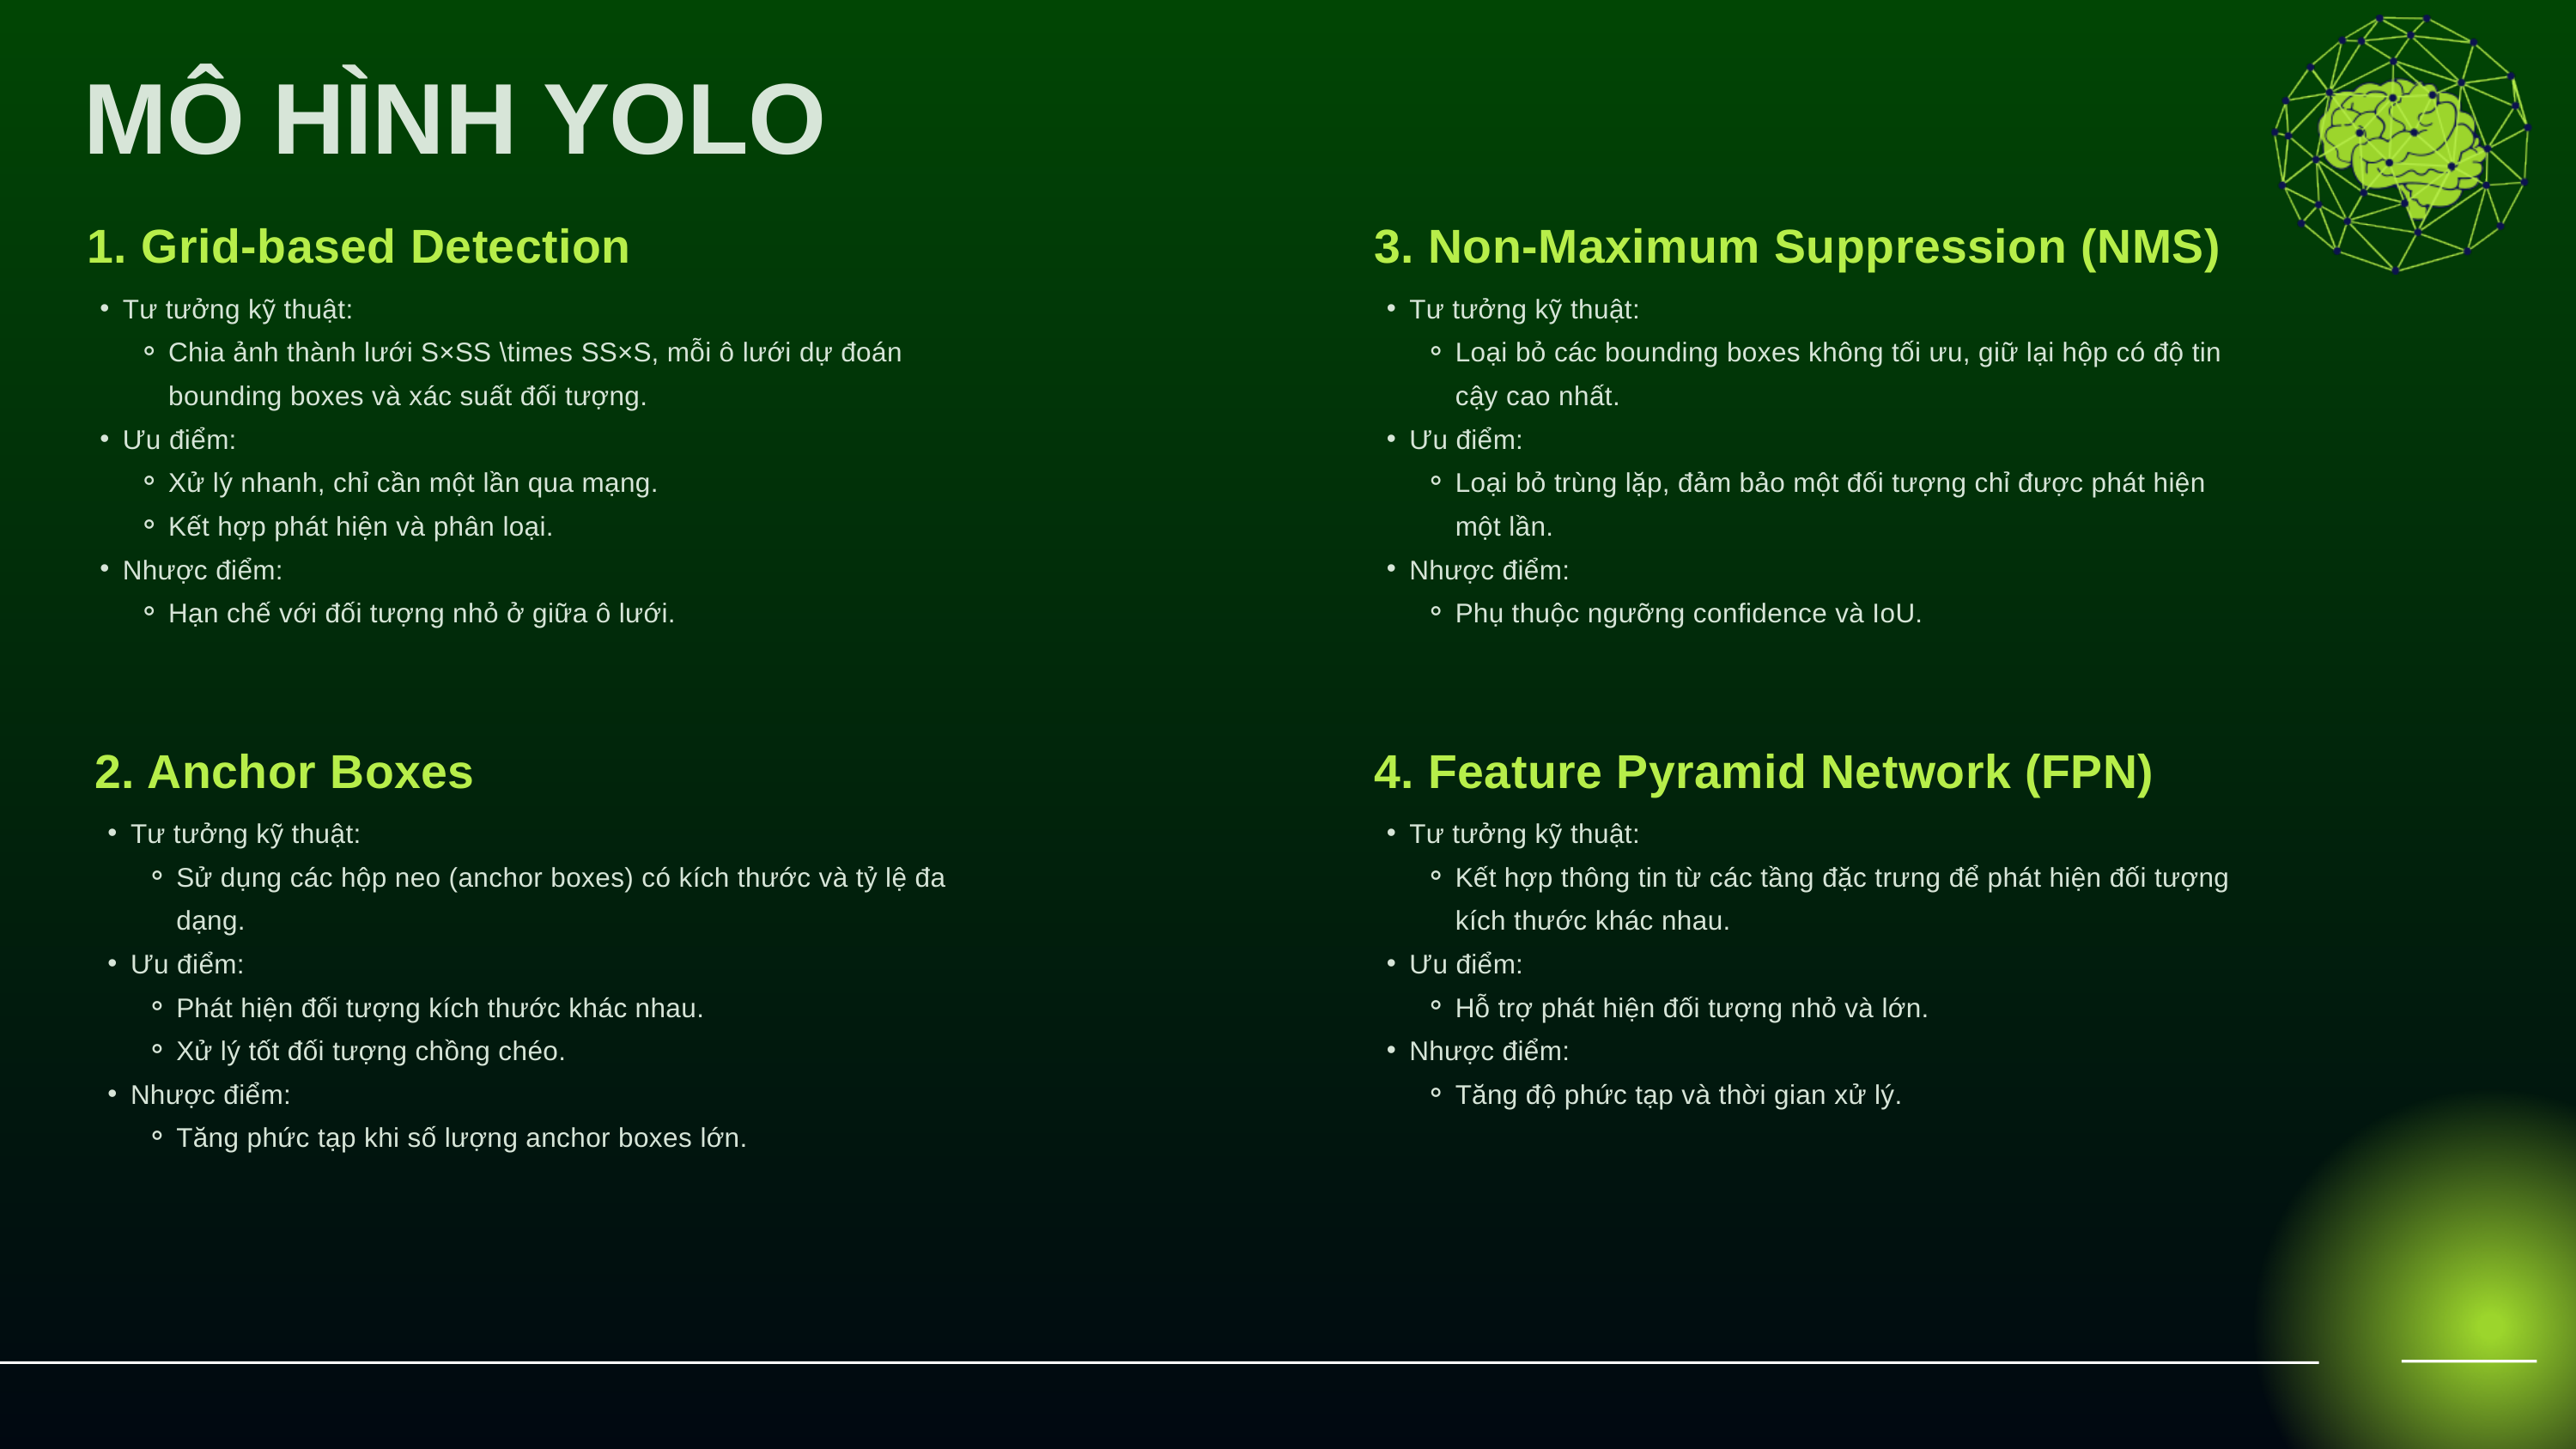

MÔ HÌNH YOLO
1. Grid-based Detection
3. Non-Maximum Suppression (NMS)
Tư tưởng kỹ thuật:
Chia ảnh thành lưới S×SS \times SS×S, mỗi ô lưới dự đoán bounding boxes và xác suất đối tượng.
Ưu điểm:
Xử lý nhanh, chỉ cần một lần qua mạng.
Kết hợp phát hiện và phân loại.
Nhược điểm:
Hạn chế với đối tượng nhỏ ở giữa ô lưới.

Tư tưởng kỹ thuật:
Loại bỏ các bounding boxes không tối ưu, giữ lại hộp có độ tin cậy cao nhất.
Ưu điểm:
Loại bỏ trùng lặp, đảm bảo một đối tượng chỉ được phát hiện một lần.
Nhược điểm:
Phụ thuộc ngưỡng confidence và IoU.

2. Anchor Boxes
4. Feature Pyramid Network (FPN)
Tư tưởng kỹ thuật:
Sử dụng các hộp neo (anchor boxes) có kích thước và tỷ lệ đa dạng.
Ưu điểm:
Phát hiện đối tượng kích thước khác nhau.
Xử lý tốt đối tượng chồng chéo.
Nhược điểm:
Tăng phức tạp khi số lượng anchor boxes lớn.

Tư tưởng kỹ thuật:
Kết hợp thông tin từ các tầng đặc trưng để phát hiện đối tượng kích thước khác nhau.
Ưu điểm:
Hỗ trợ phát hiện đối tượng nhỏ và lớn.
Nhược điểm:
Tăng độ phức tạp và thời gian xử lý.